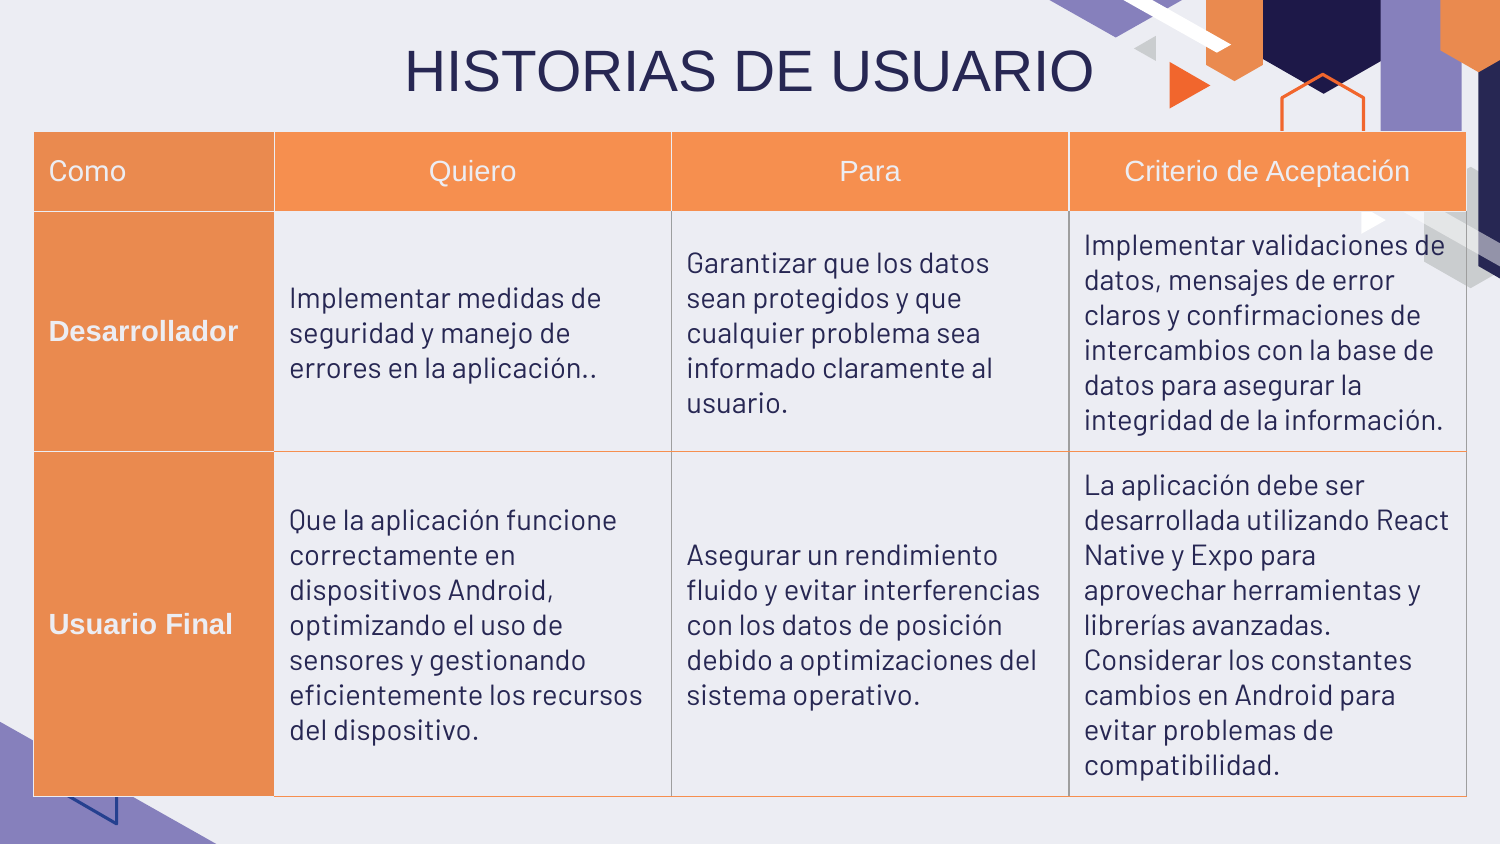

# HISTORIAS DE USUARIO
| Como | Quiero | Para | Criterio de Aceptación |
| --- | --- | --- | --- |
| Desarrollador | Implementar medidas de seguridad y manejo de errores en la aplicación.. | Garantizar que los datos sean protegidos y que cualquier problema sea informado claramente al usuario. | Implementar validaciones de datos, mensajes de error claros y confirmaciones de intercambios con la base de datos para asegurar la integridad de la información. |
| Usuario Final | Que la aplicación funcione correctamente en dispositivos Android, optimizando el uso de sensores y gestionando eficientemente los recursos del dispositivo. | Asegurar un rendimiento fluido y evitar interferencias con los datos de posición debido a optimizaciones del sistema operativo. | La aplicación debe ser desarrollada utilizando React Native y Expo para aprovechar herramientas y librerías avanzadas. Considerar los constantes cambios en Android para evitar problemas de compatibilidad. |